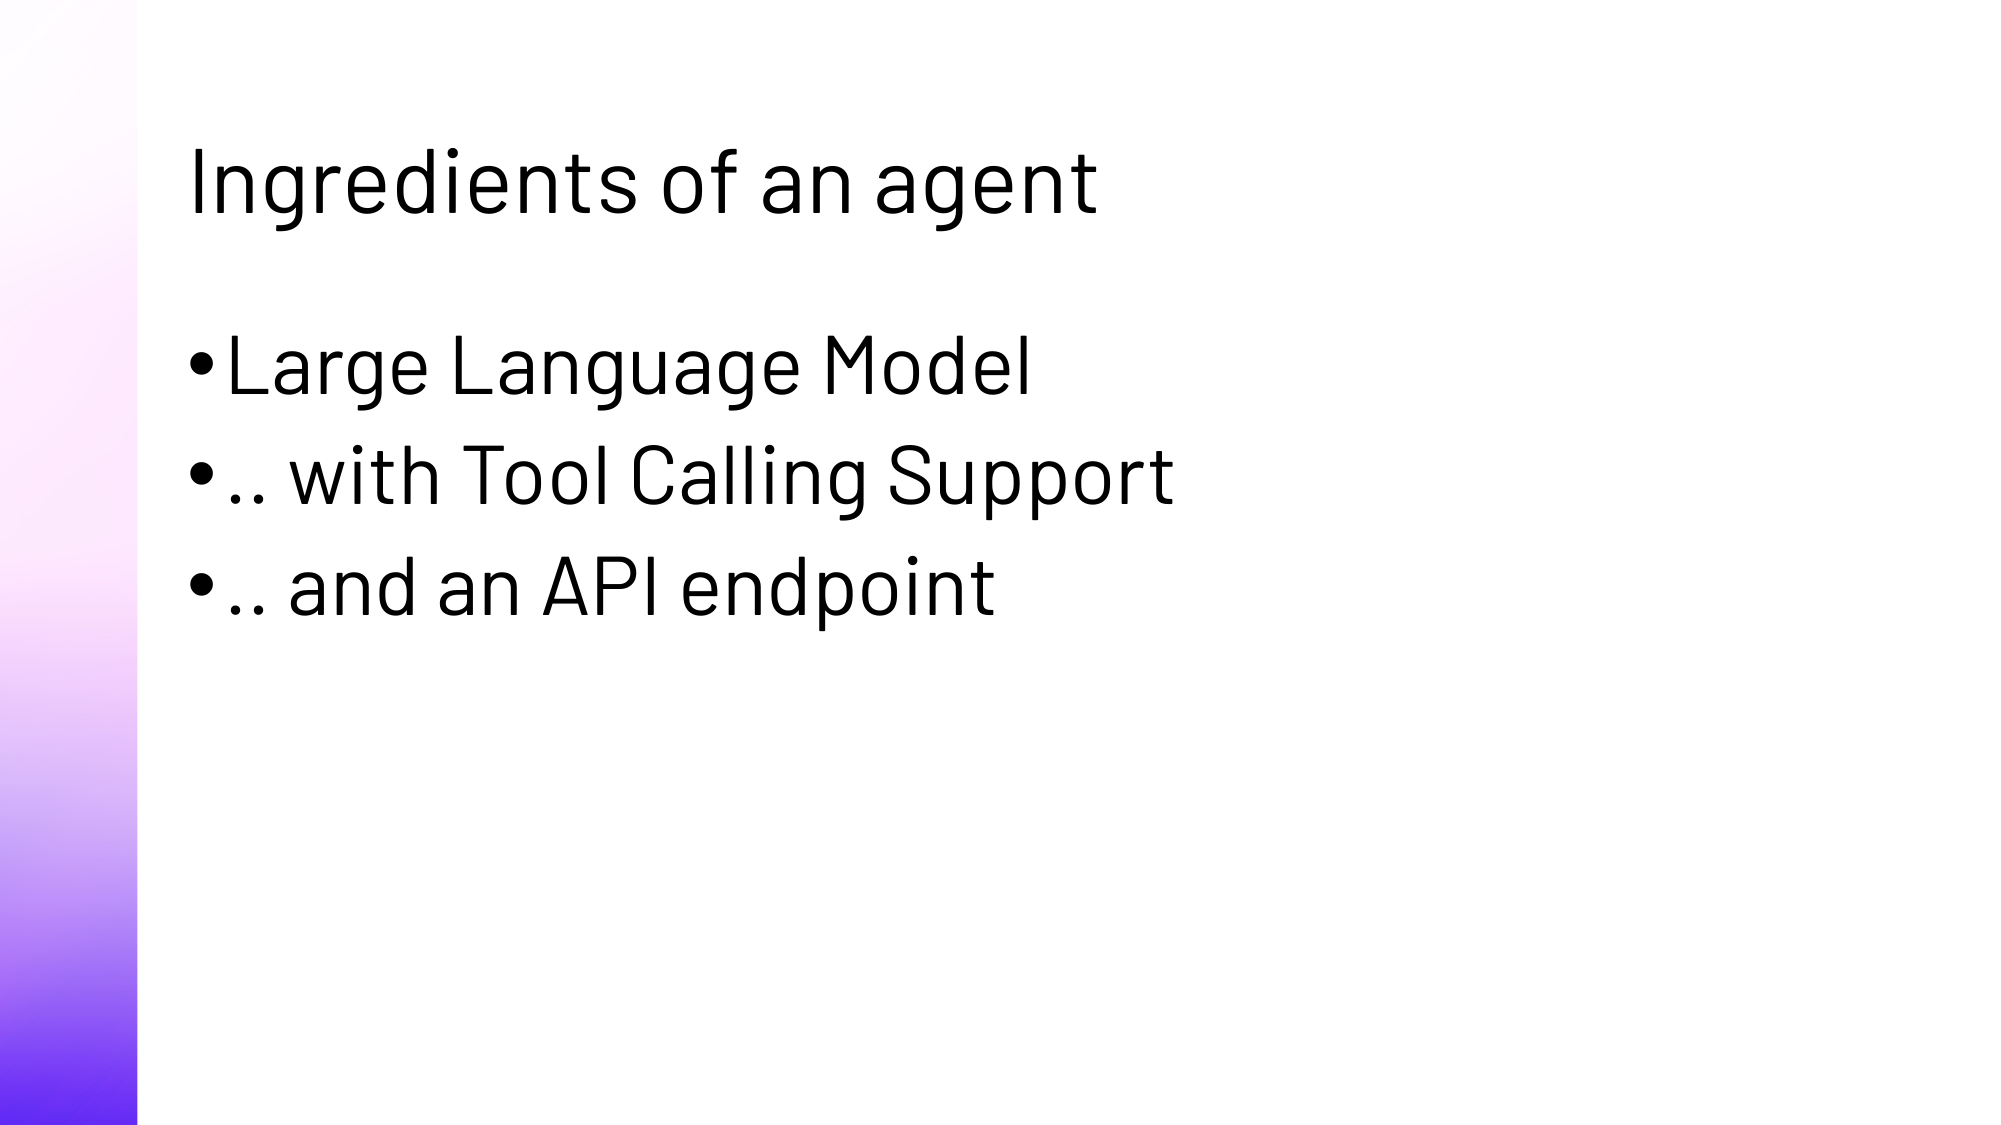

# Ingredients of an agent
Large Language Model
.. with Tool Calling Support
.. and an API endpoint